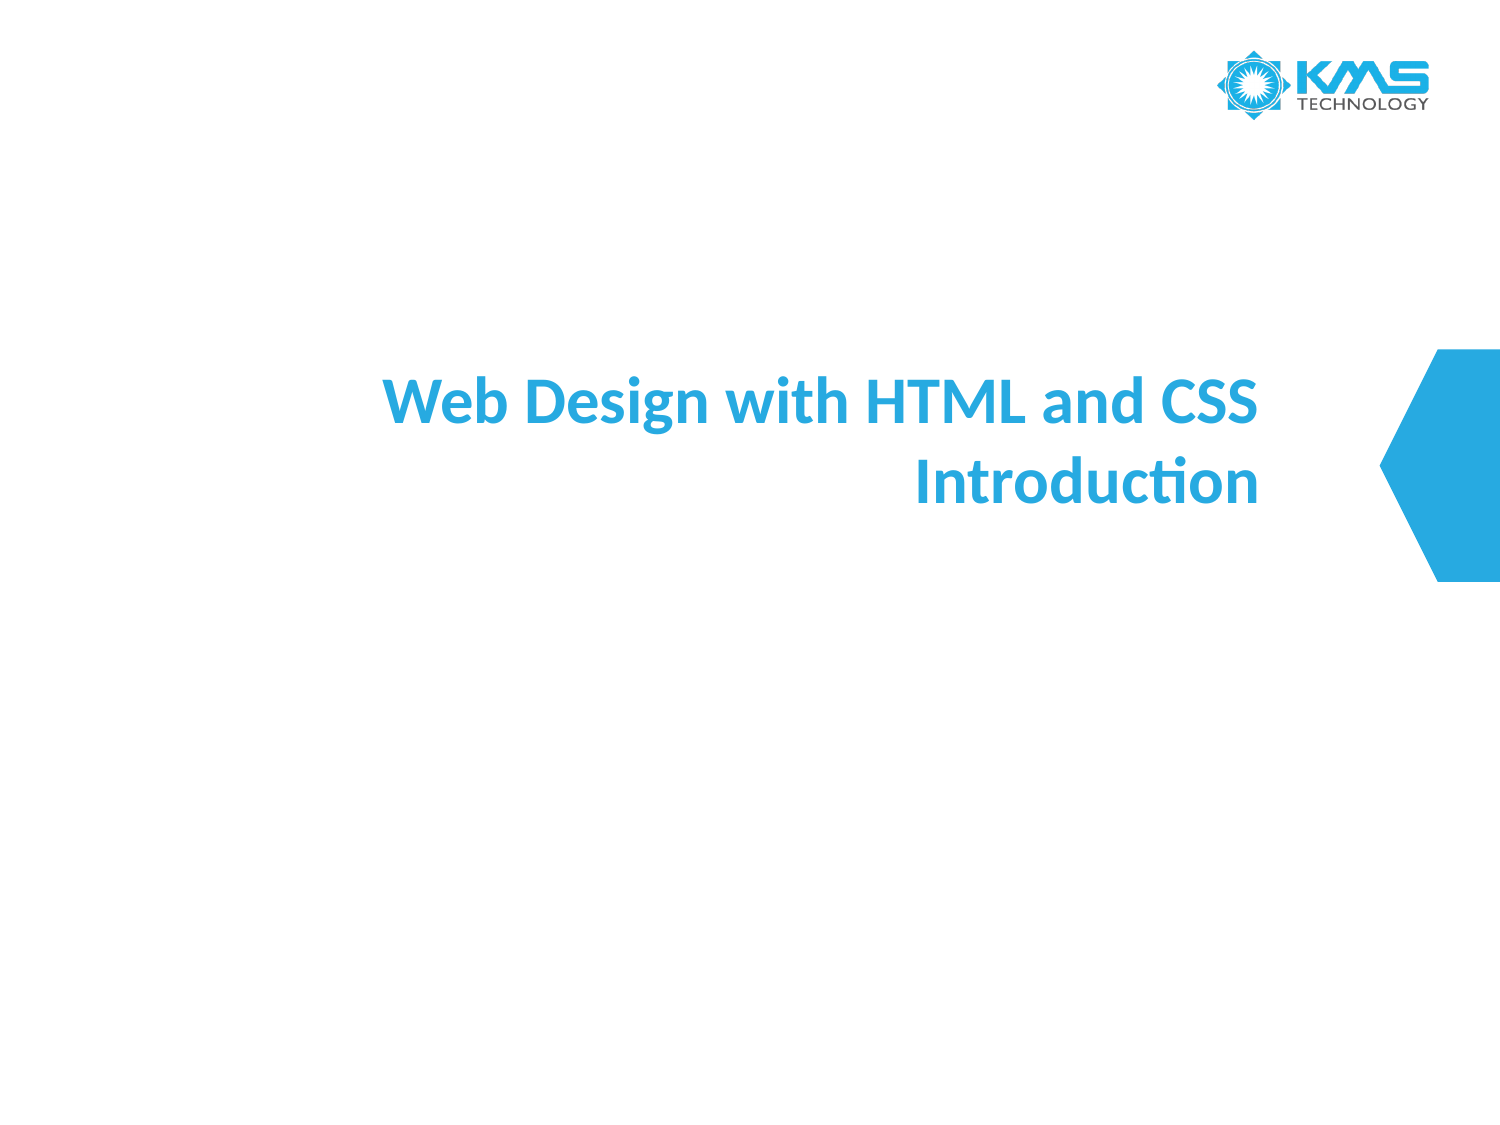

# Web Design with HTML and CSS
Introduction